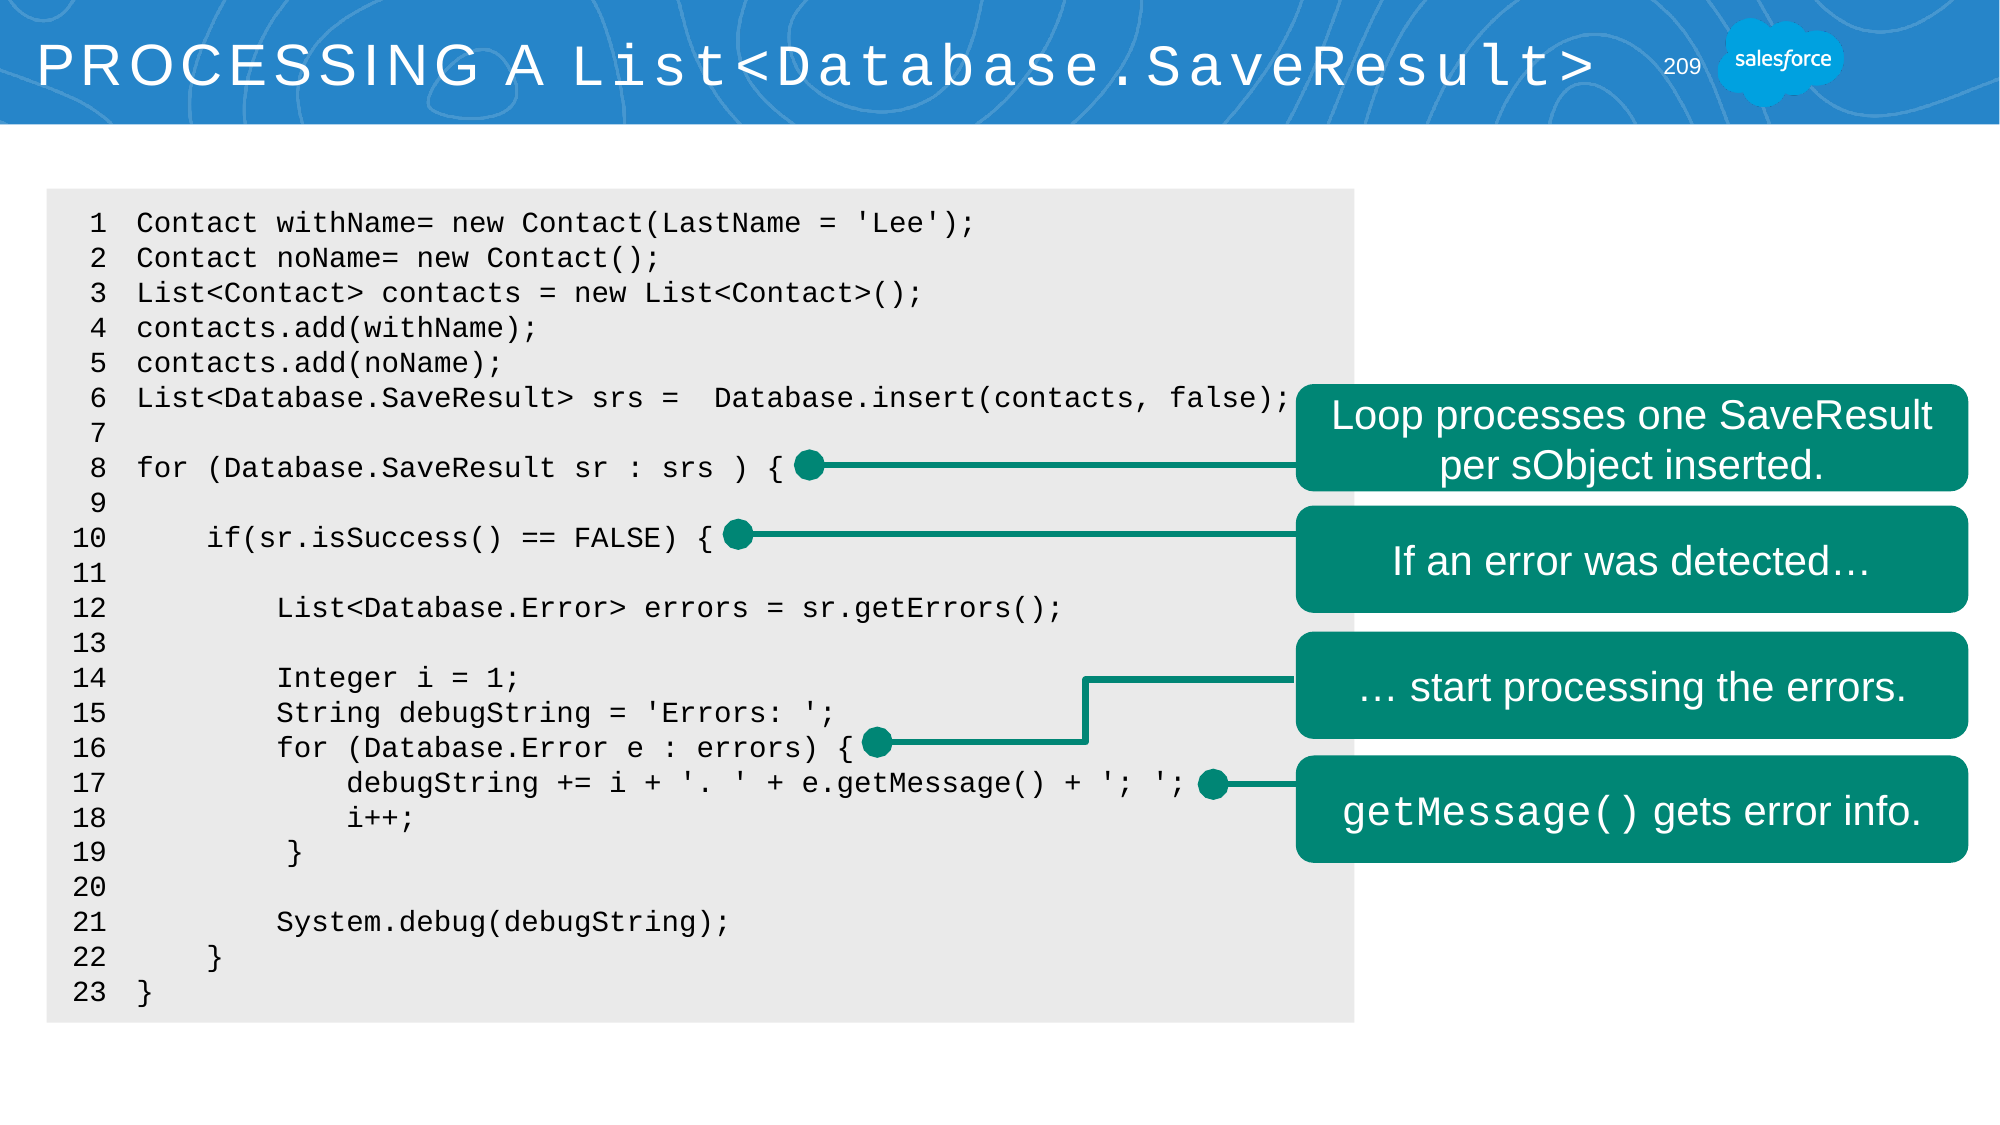

# Processing a List<Database.SaveResult>
209
Contact withName= new Contact(LastName = 'Lee');
Contact noName= new Contact();
List<Contact> contacts = new List<Contact>();
contacts.add(withName);
contacts.add(noName);
List<Database.SaveResult> srs =  Database.insert(contacts, false);

for (Database.SaveResult sr : srs ) {

    if(sr.isSuccess() == FALSE) {

        List<Database.Error> errors = sr.getErrors();

        Integer i = 1;
        String debugString = 'Errors: ';
        for (Database.Error e : errors) {
            debugString += i + '. ' + e.getMessage() + '; ';
            i++;
    	}

        System.debug(debugString);
    }
}
1
2
3
4
5
6
7
8
9
10
11
12
13
14
15
16
17
18
19
20
21
22
23
Loop processes one SaveResult per sObject inserted.
If an error was detected…
… start processing the errors.
getMessage() gets error info.